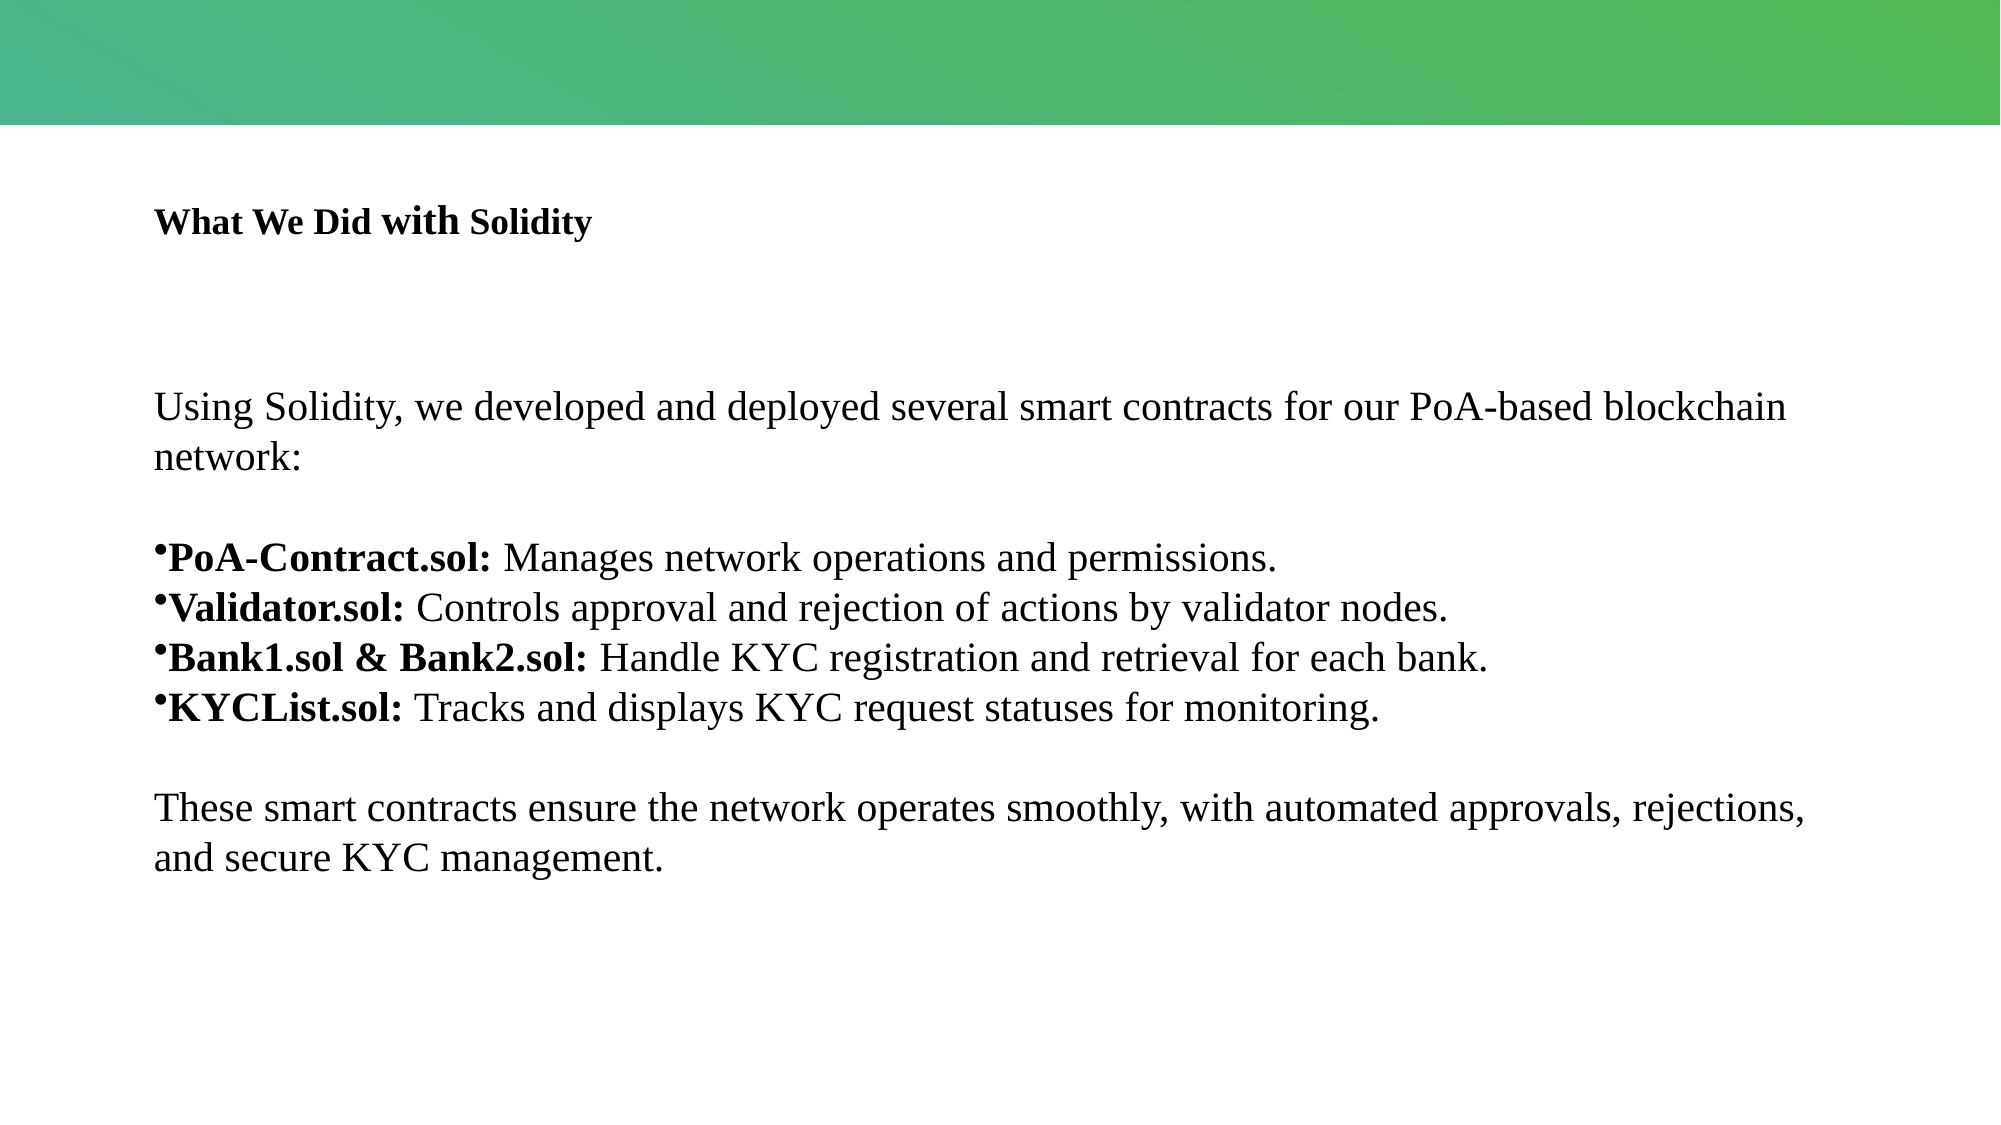

What We Did with Solidity
Using Solidity, we developed and deployed several smart contracts for our PoA-based blockchain network:

PoA-Contract.sol: Manages network operations and permissions.
Validator.sol: Controls approval and rejection of actions by validator nodes.
Bank1.sol & Bank2.sol: Handle KYC registration and retrieval for each bank.
KYCList.sol: Tracks and displays KYC request statuses for monitoring.

These smart contracts ensure the network operates smoothly, with automated approvals, rejections, and secure KYC management.